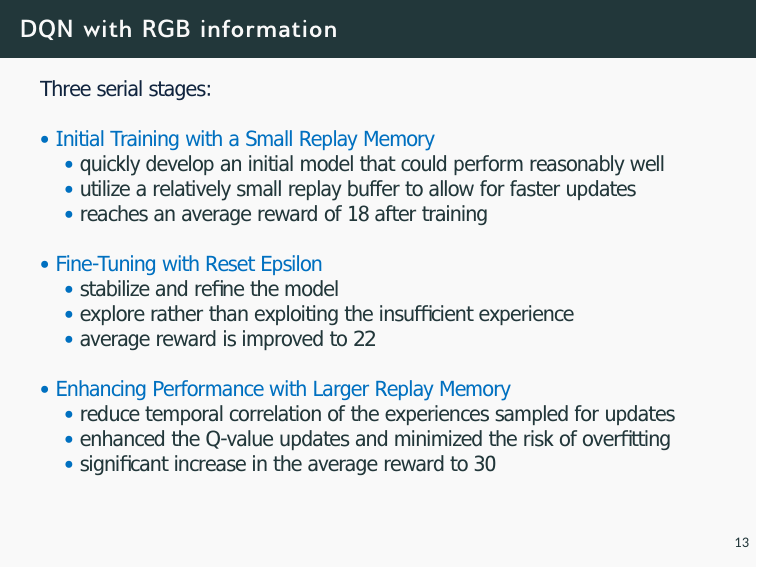

DQN with RGB information
Three serial stages:

• Initial Training with a Small Replay Memory
    • quickly develop an initial model that could perform reasonably well
    • utilize a relatively small replay buffer to allow for faster updates
    • reaches an average reward of 18 after training

• Fine-Tuning with Reset Epsilon
    • stabilize and refine the model
    • explore rather than exploiting the insufficient experience
    • average reward is improved to 22

• Enhancing Performance with Larger Replay Memory
    • reduce temporal correlation of the experiences sampled for updates
    • enhanced the Q-value updates and minimized the risk of overfitting
    • significant increase in the average reward to 30

13